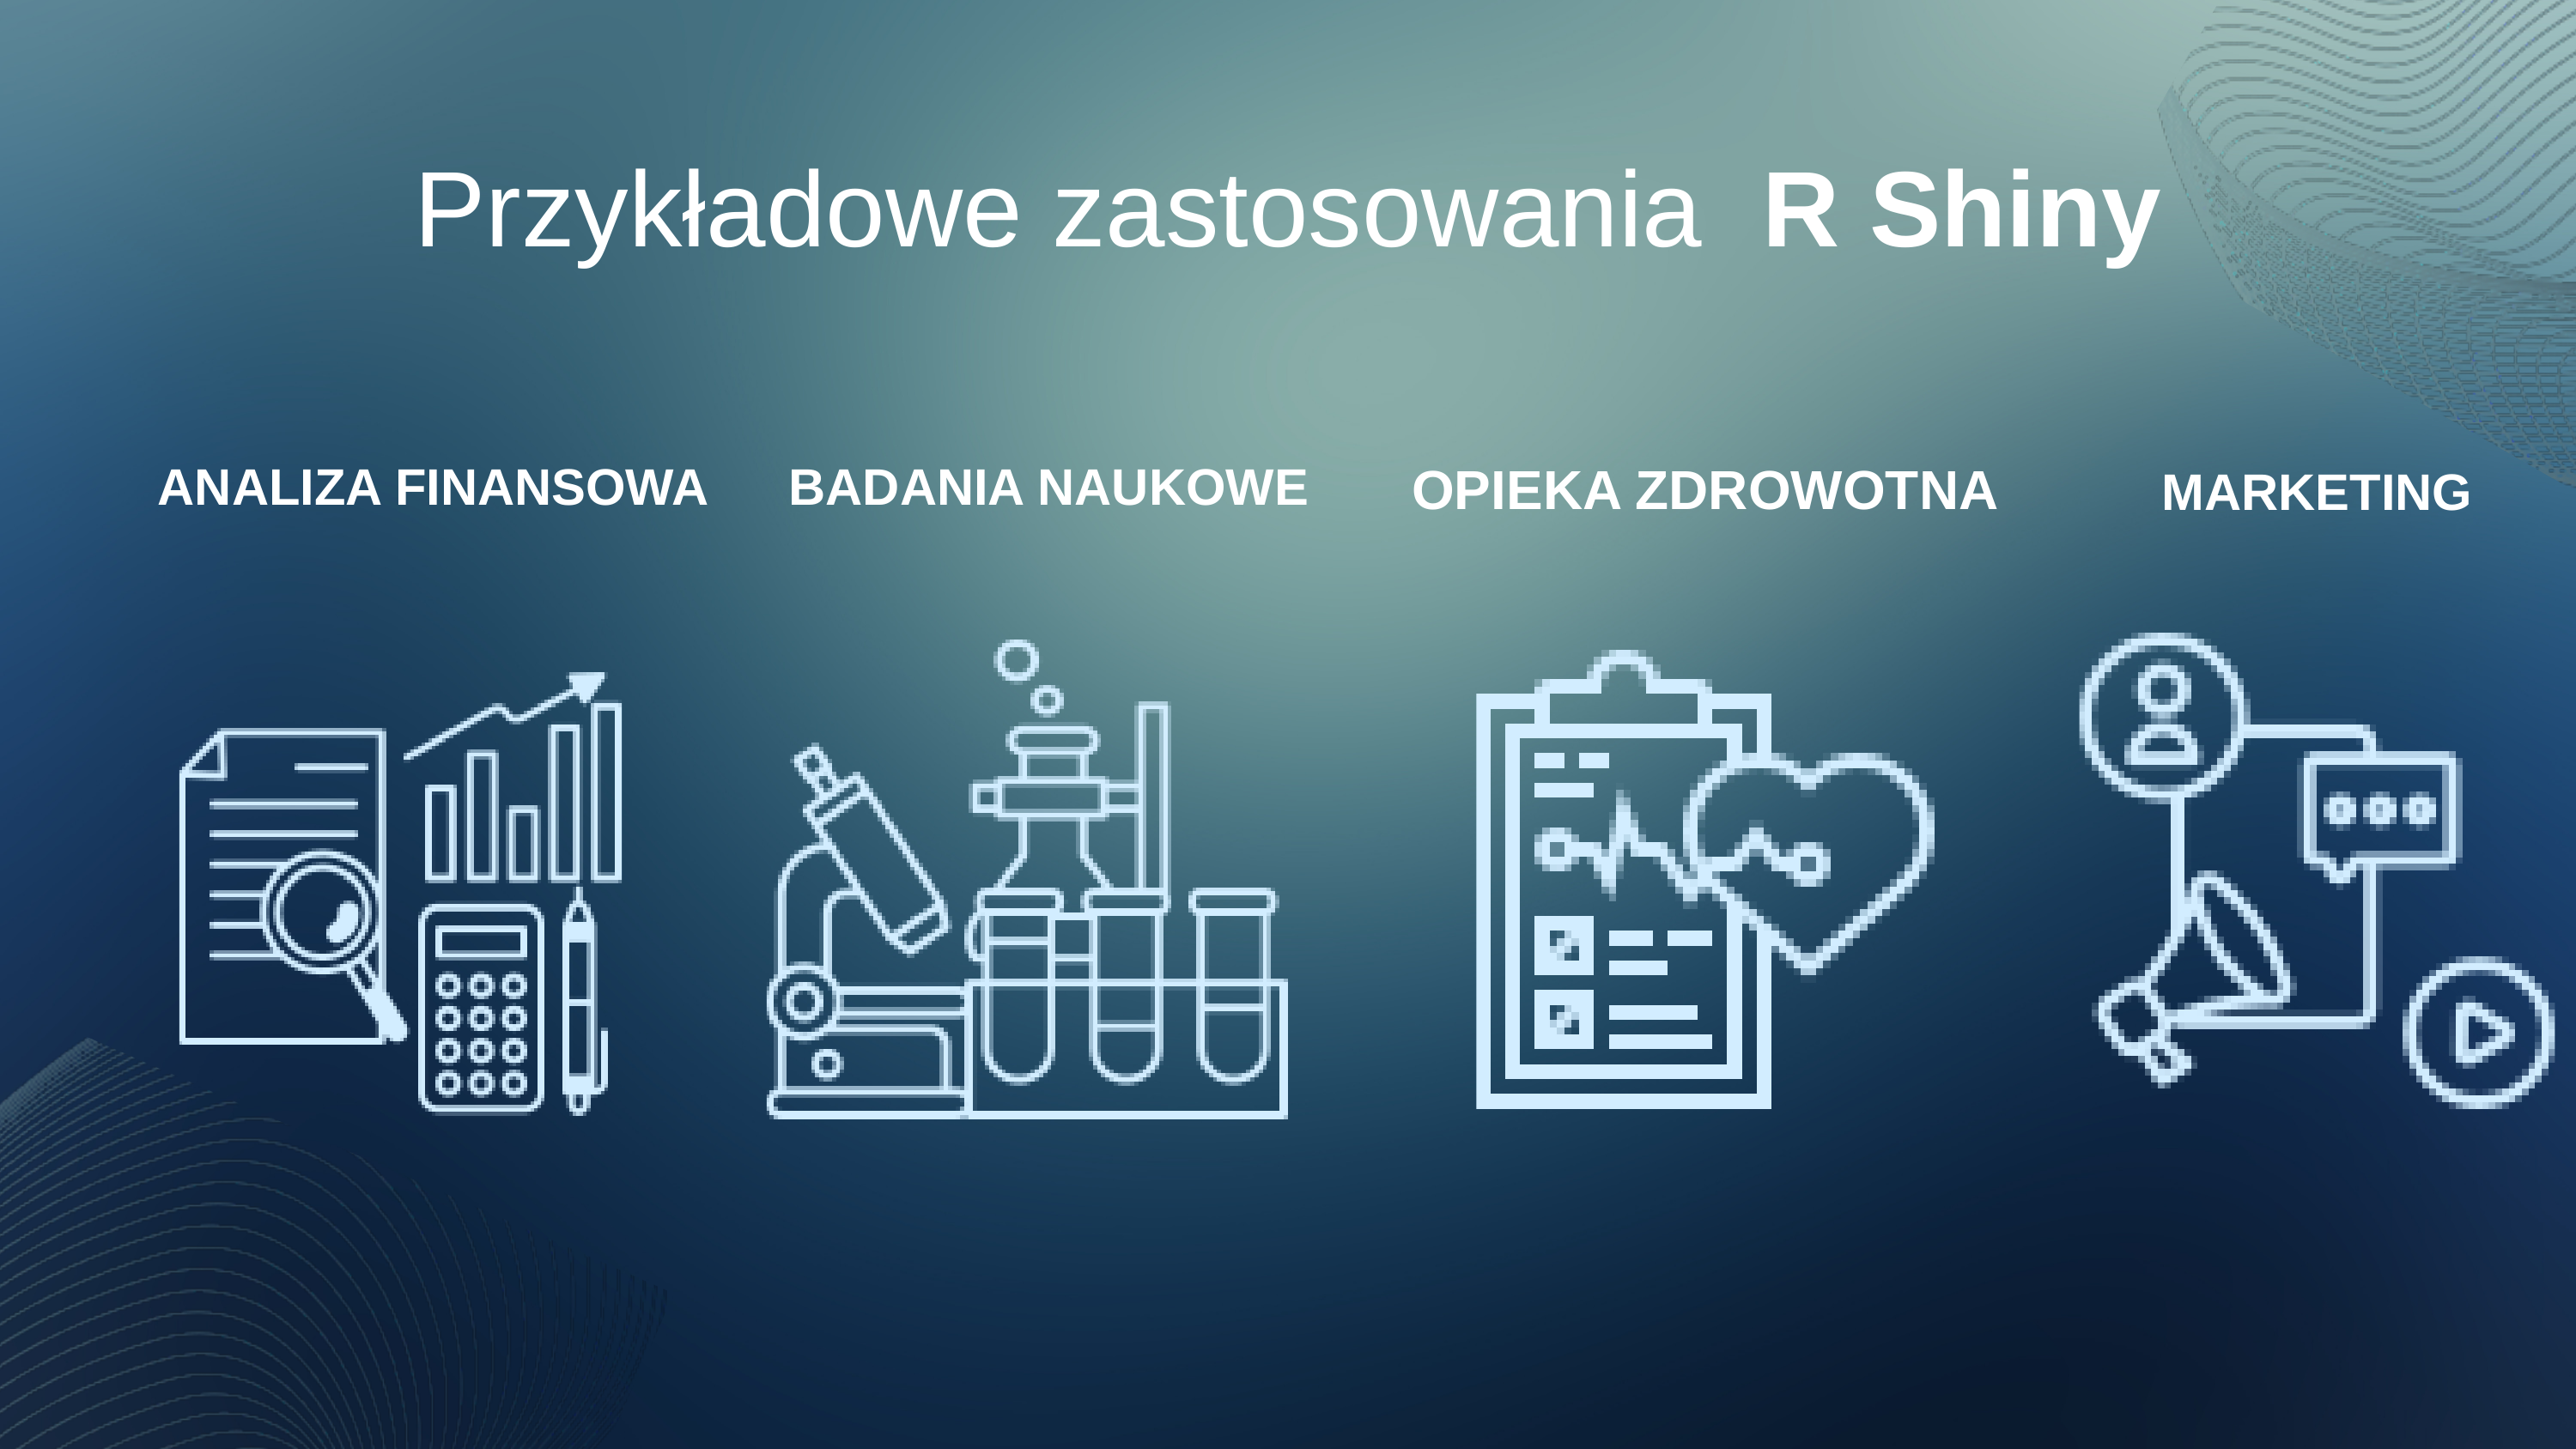

Przykładowe zastosowania  R Shiny
ANALIZA FINANSOWA
BADANIA NAUKOWE
OPIEKA ZDROWOTNA
MARKETING